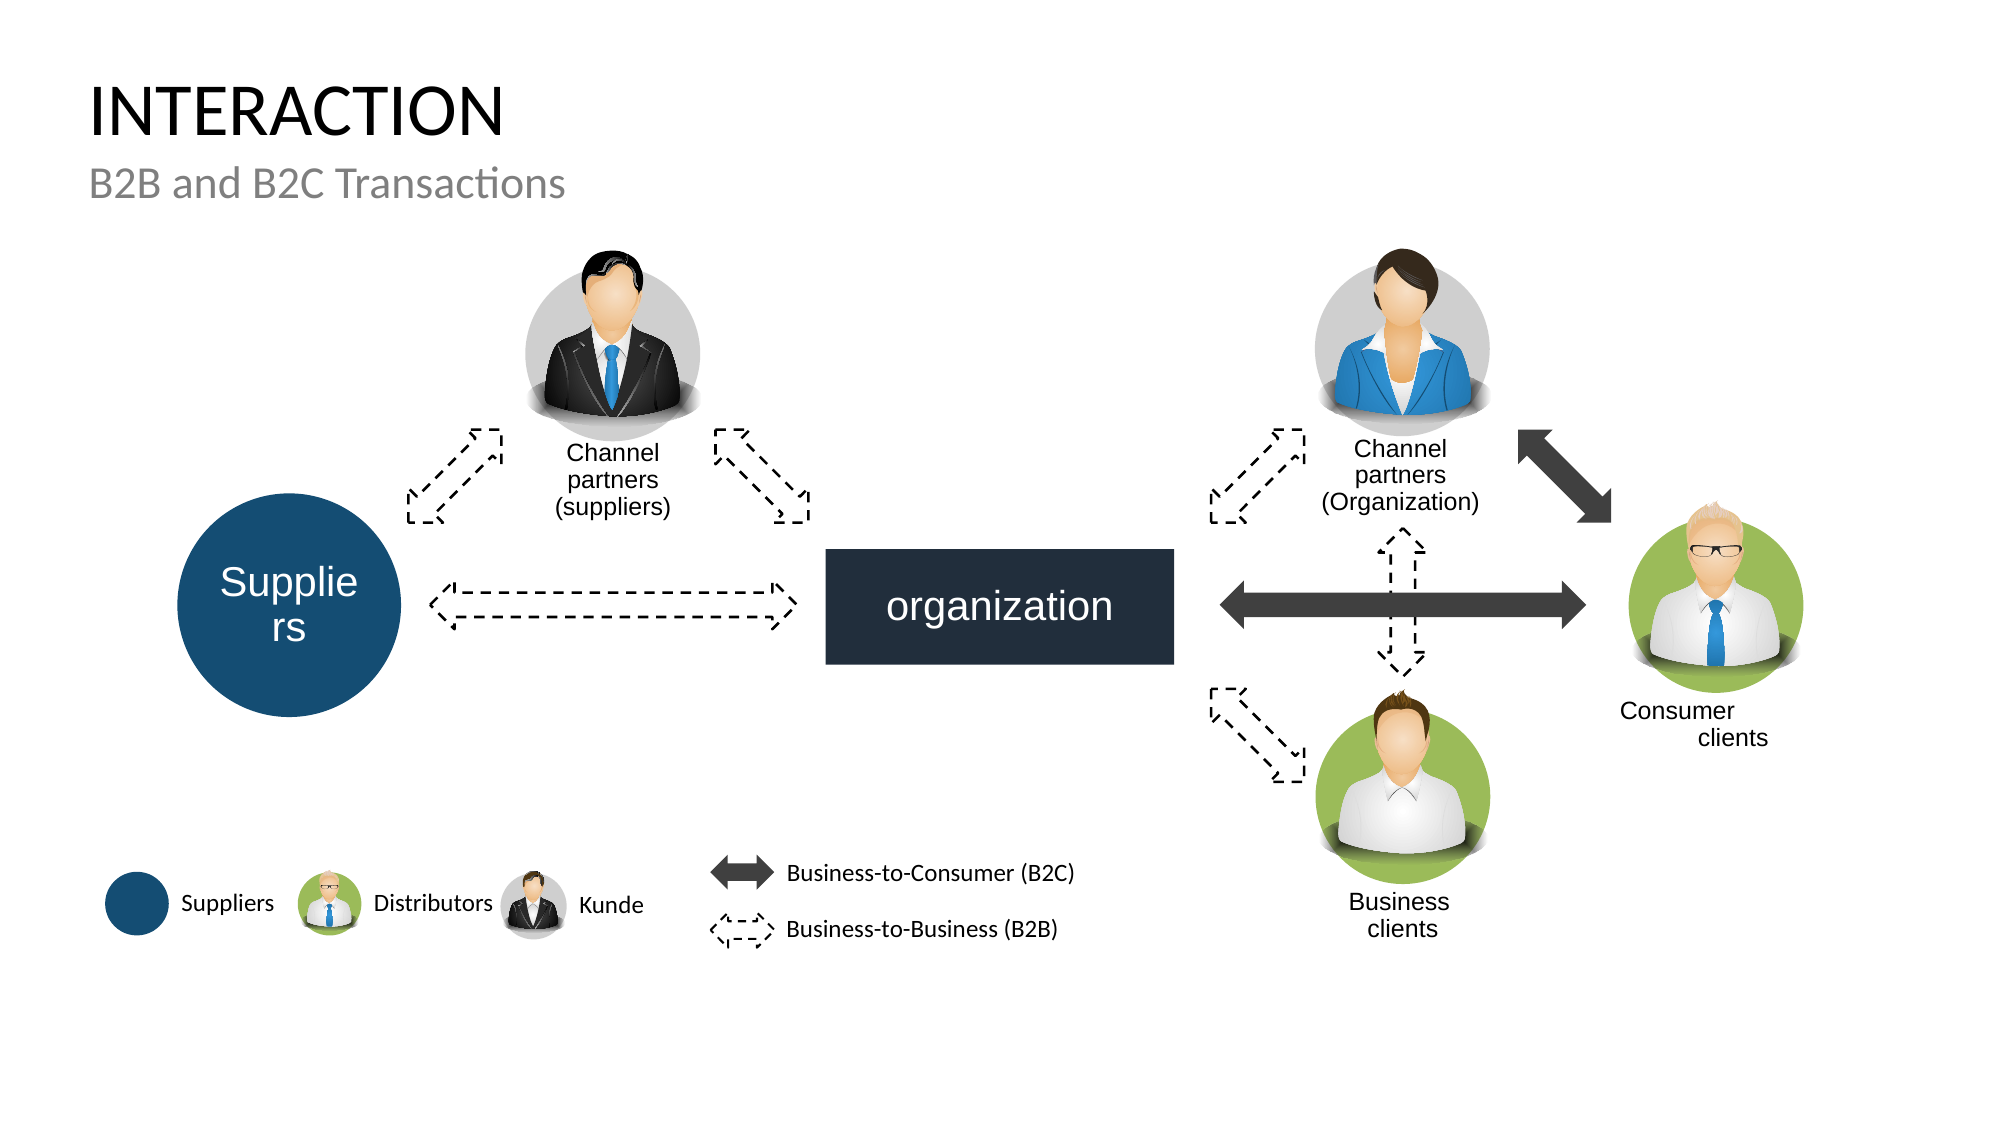

# INTERACTION
B2B and B2C Transactions

Channel partners
(Organization)
Channel partners
(suppliers)

Suppliers

organization

Consumer                 clients

Business-to-Consumer (B2C)

Distributors
Suppliers
Business
clients
Kunde
Business-to-Business (B2B)